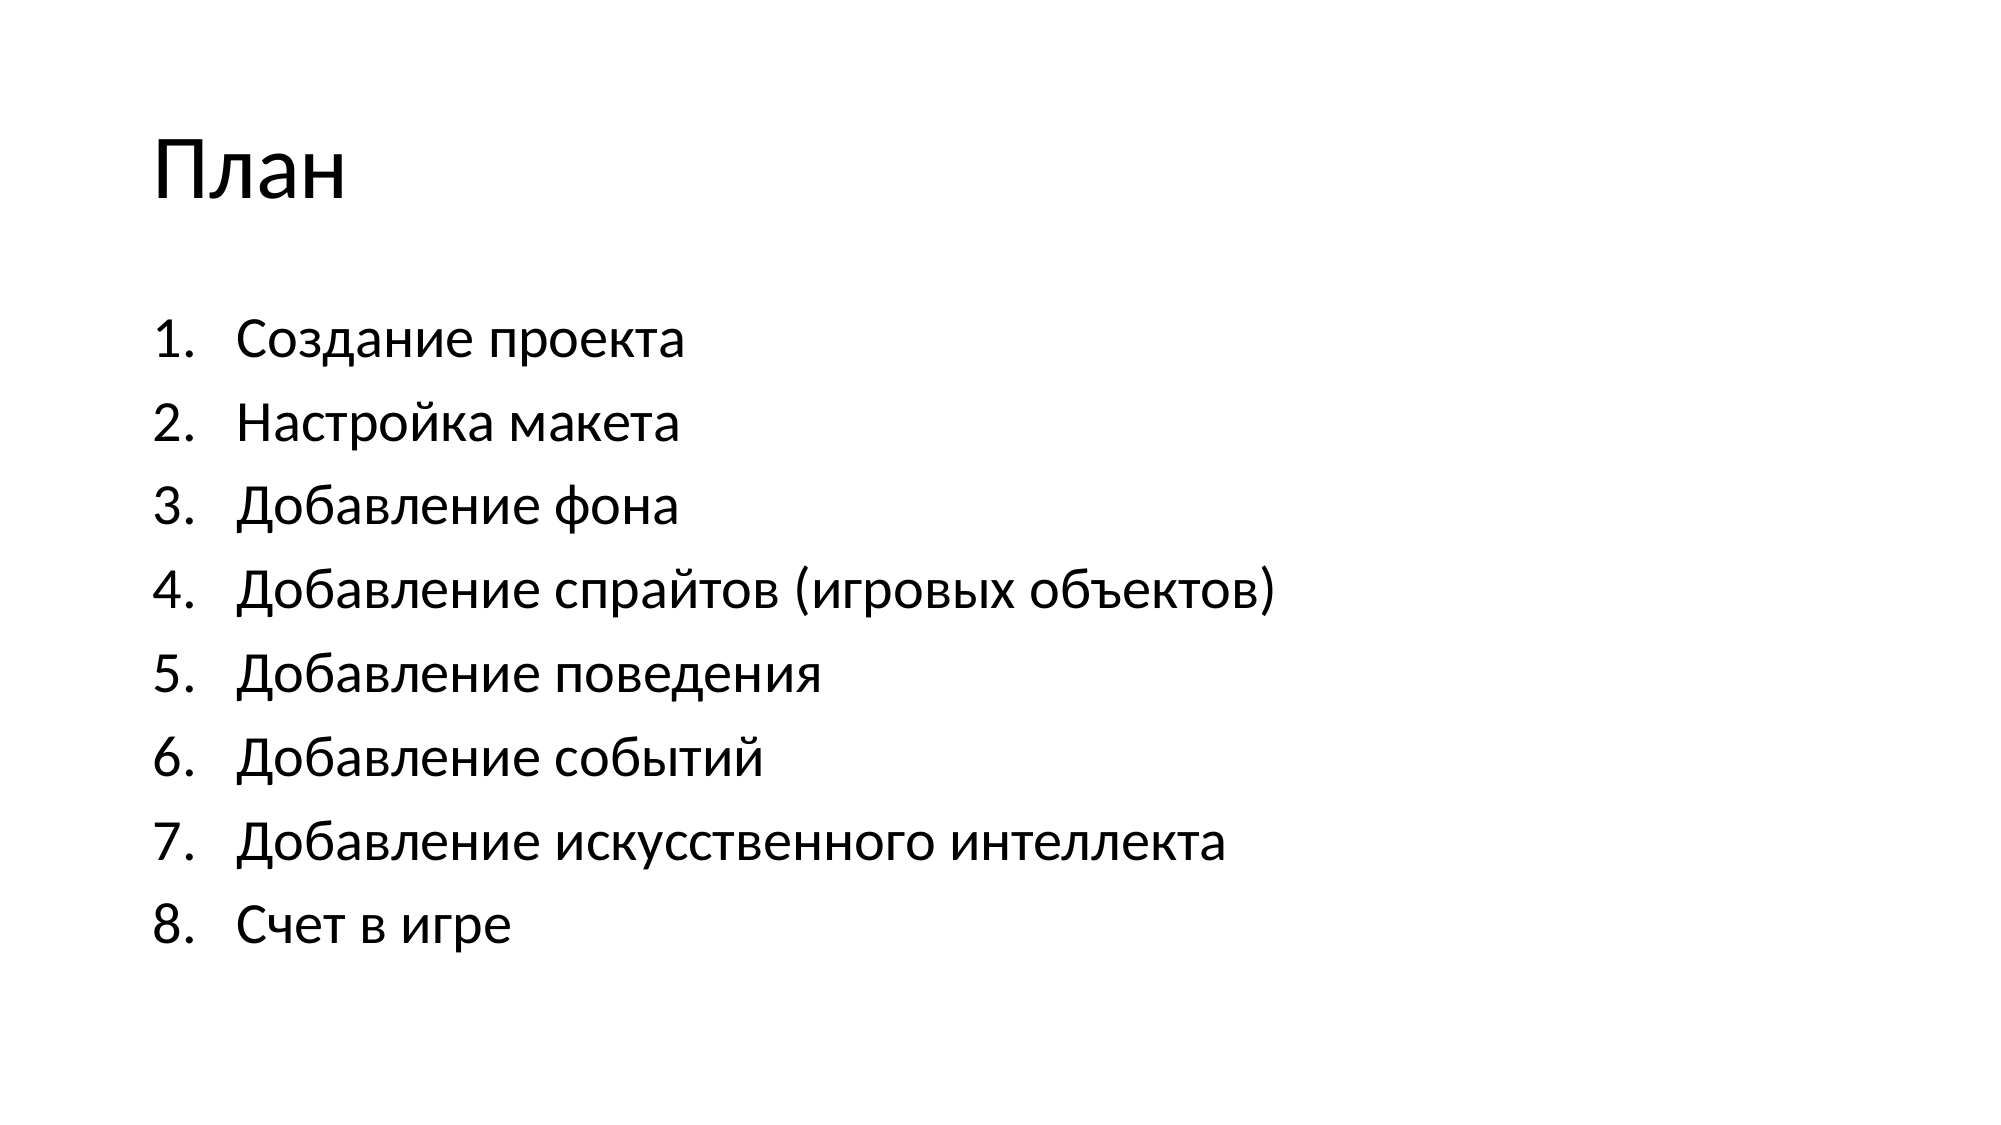

# План
Создание проекта
Настройка макета
Добавление фона
Добавление спрайтов (игровых объектов)
Добавление поведения
Добавление событий
Добавление искусственного интеллекта
Счет в игре